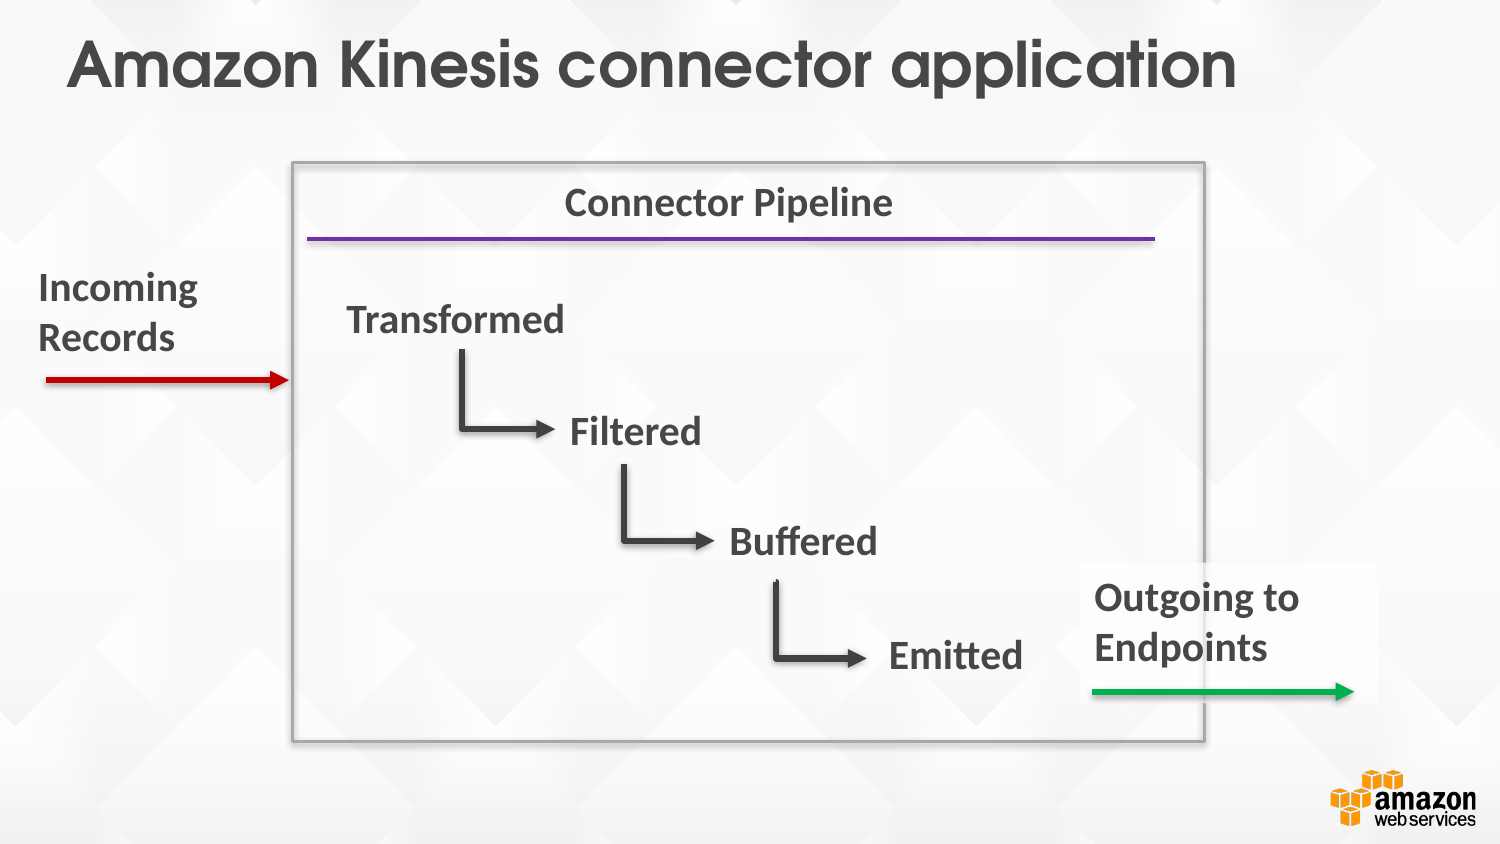

# Amazon Kinesis connector application

Connector Pipeline
Incoming Records
Transformed
Filtered
Buffered
Outgoing to Endpoints

Emitted